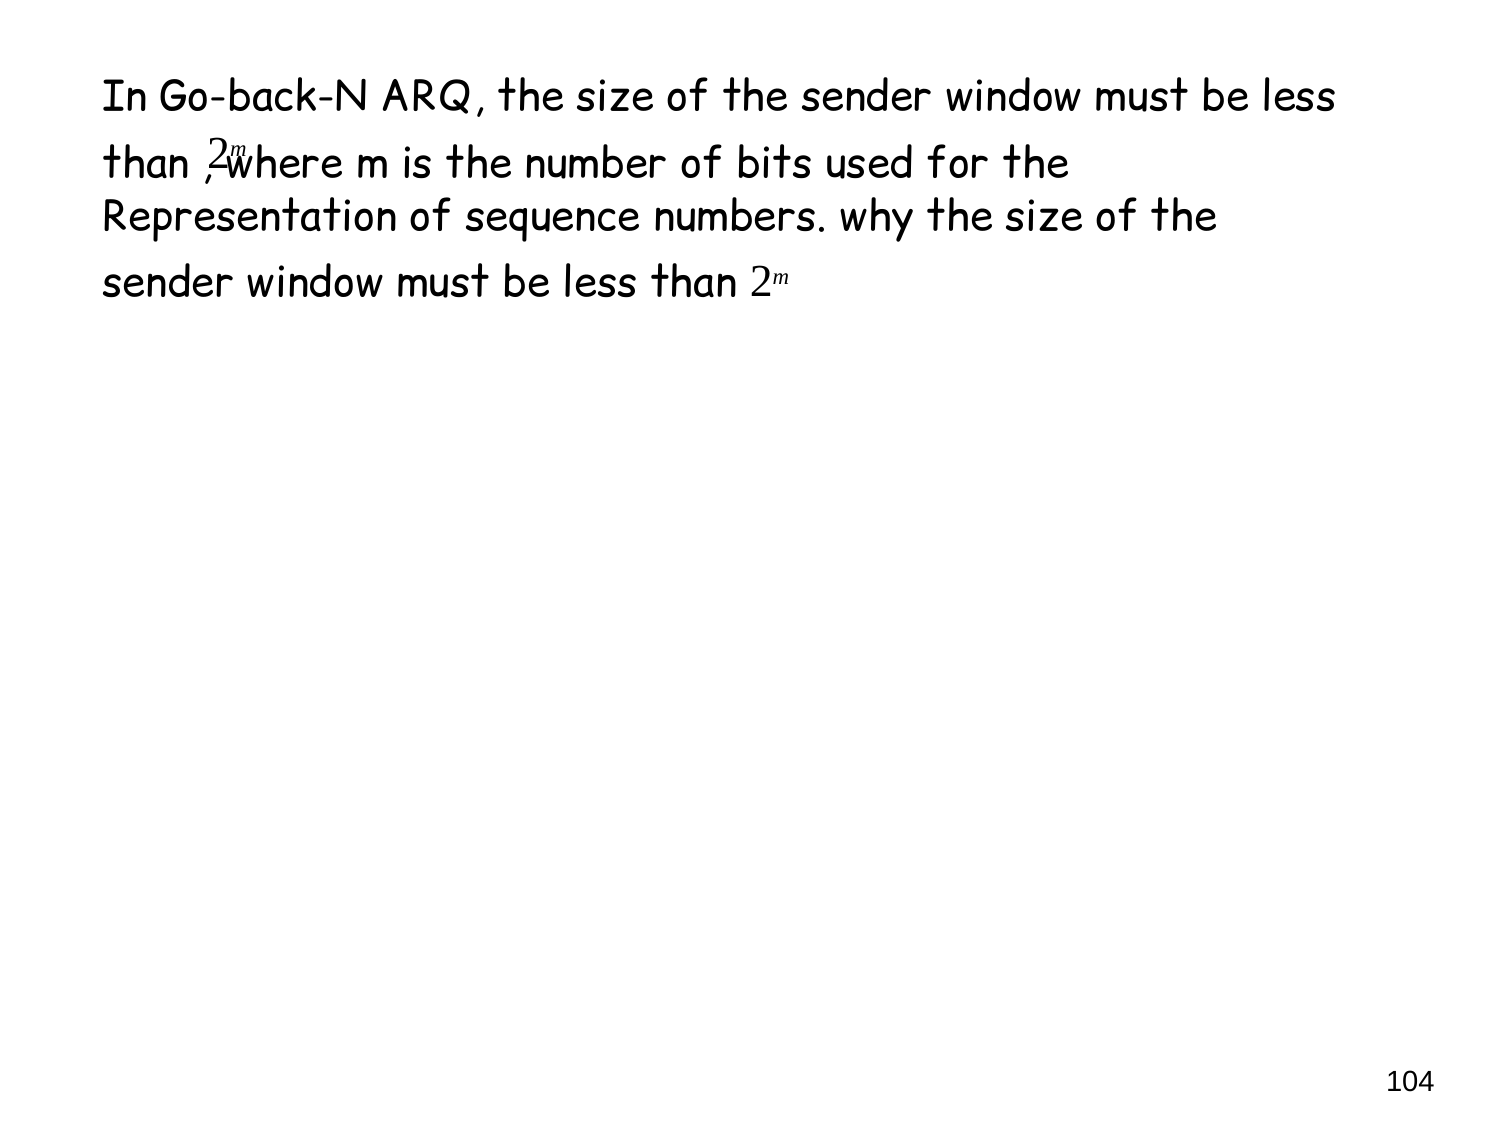

In Go-back-N ARQ, the size of the sender window must be less
than , where m is the number of bits used for the
2m
Representation of sequence numbers. why the size of the
sender window must be less than 2m
104